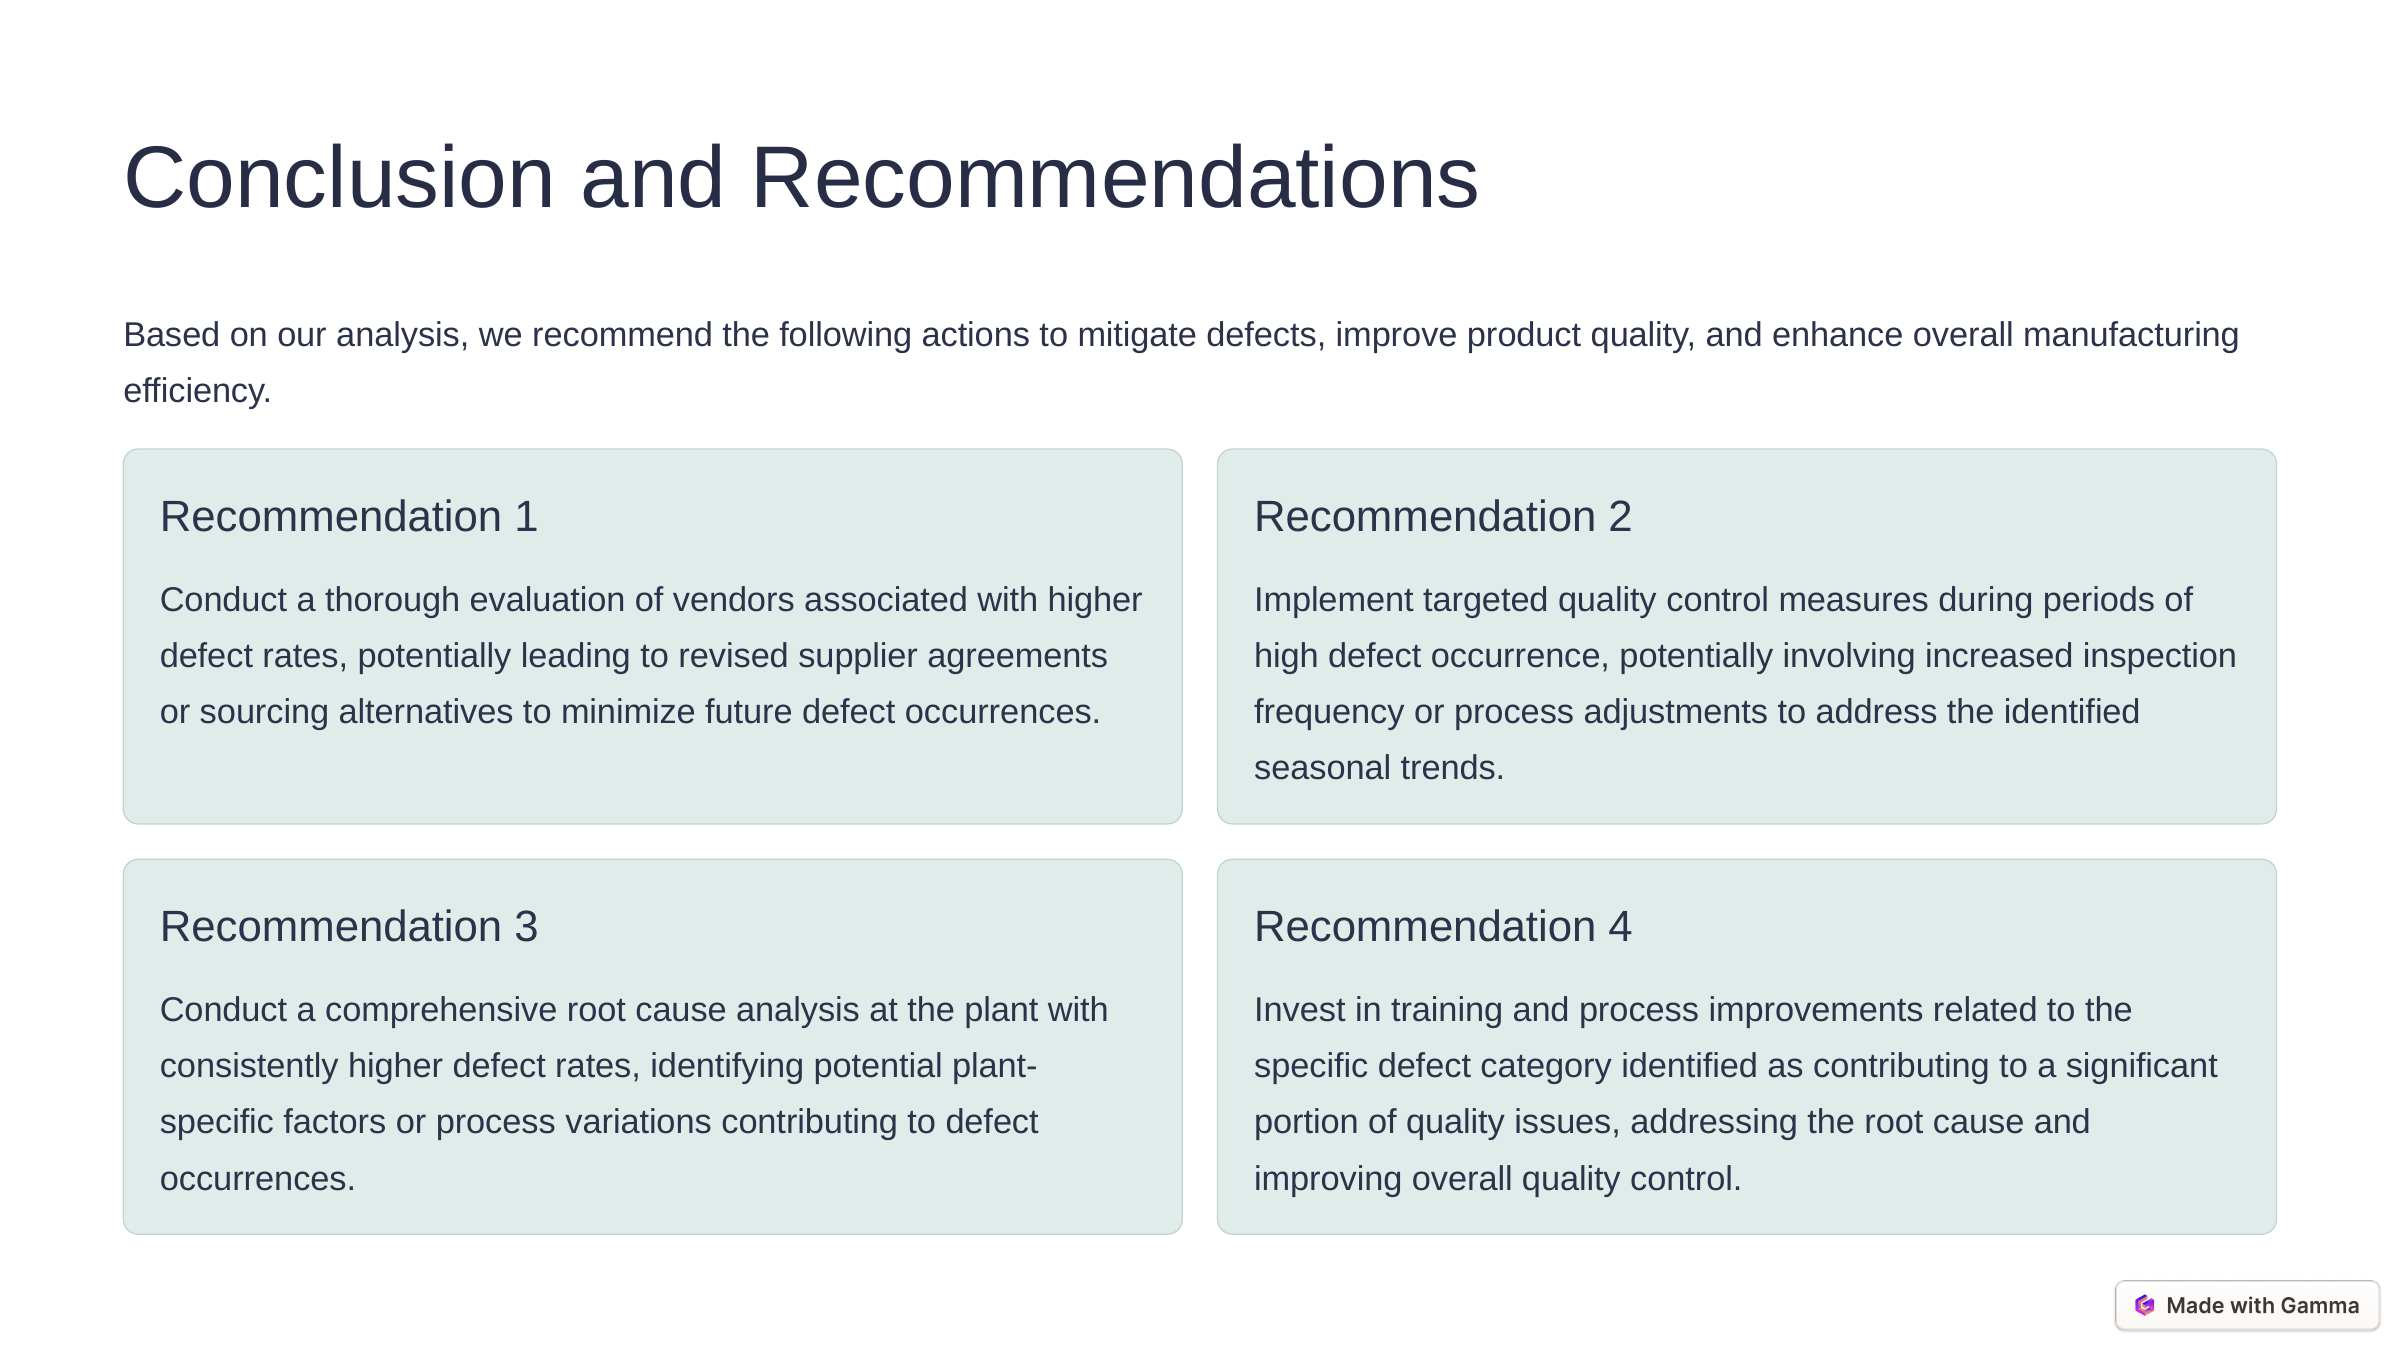

Conclusion and Recommendations
Based on our analysis, we recommend the following actions to mitigate defects, improve product quality, and enhance overall manufacturing efficiency.

Recommendation 1
Recommendation 2
Conduct a thorough evaluation of vendors associated with higher defect rates, potentially leading to revised supplier agreements or sourcing alternatives to minimize future defect occurrences.
Implement targeted quality control measures during periods of high defect occurrence, potentially involving increased inspection frequency or process adjustments to address the identified seasonal trends.

Recommendation 3
Recommendation 4
Conduct a comprehensive root cause analysis at the plant with consistently higher defect rates, identifying potential plant-specific factors or process variations contributing to defect occurrences.
Invest in training and process improvements related to the specific defect category identified as contributing to a significant portion of quality issues, addressing the root cause and improving overall quality control.